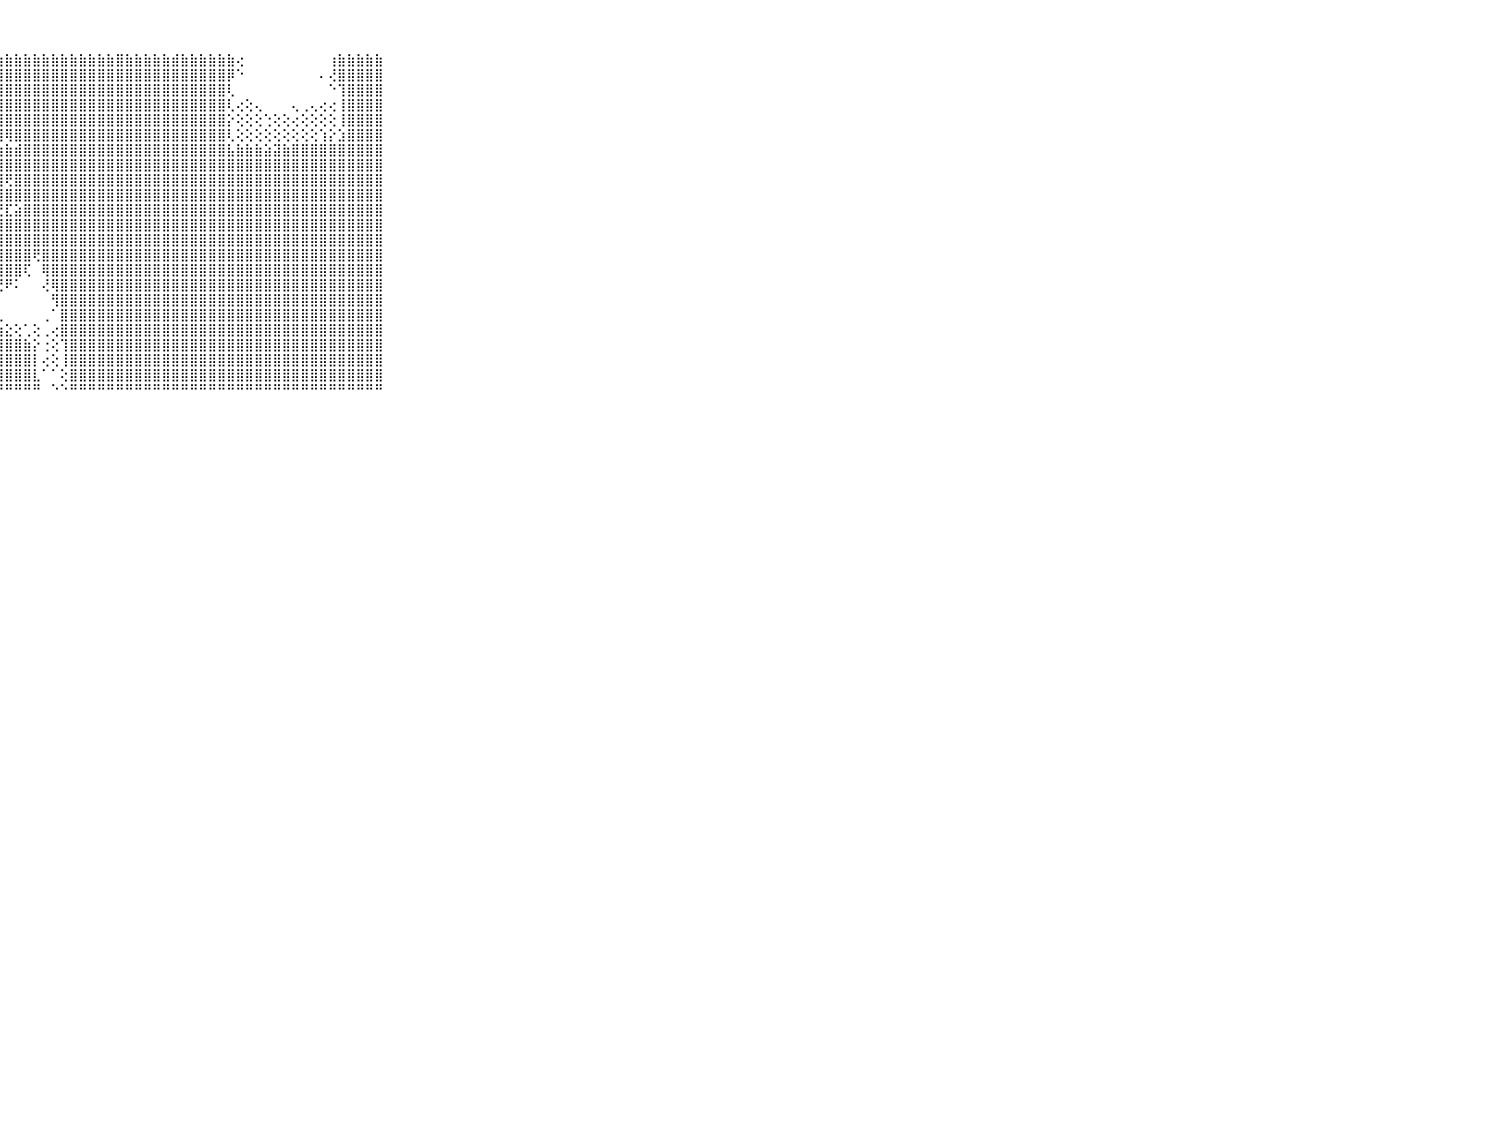

⠀⠀⠀⠀⠀⠀⠀⠀⠀⠀⠀⢔⢕⢔⢄⠀⢄⢰⡶⠕⠀⢀⢀⢄⢔⣔⢰⣷⣷⣷⣷⣷⣷⣷⣷⣷⣷⣷⣷⣷⣿⣷⣷⣷⣷⣷⣾⣷⣷⣷⣷⣷⣷⢔⠀⠀⠀⠀⠀⠀⠀⠀⠀⢰⣷⣷⣷⣷⣷⠀⠀⠀⠀⠀⠀⠀⠀⠀⠀⠀⠀
⠀⠀⠀⠀⠀⠀⠀⠀⠀⠀⠀⡷⢇⢔⢄⢕⢧⡕⢅⢔⢔⢕⢕⡵⣿⣿⣾⣿⣿⣿⣿⣿⣿⣿⣿⣿⣿⣿⣿⣿⣿⣿⣿⣿⣿⣿⣿⣿⣿⣿⣿⣿⡿⠑⠀⠀⠀⠀⠀⠀⠀⠀⠄⢜⣿⣿⣿⣿⣿⠀⠀⠀⠀⠀⠀⠀⠀⠀⠀⠀⠀
⠀⠀⠀⠀⠀⠀⠀⠀⠀⠀⠀⡇⢄⣵⢕⢕⢕⣕⣕⣵⣵⣷⣷⣾⣷⣿⣿⣿⣿⣿⣿⣿⣿⣿⣿⣿⣿⣿⣿⣿⣿⣿⣿⣿⣿⣿⣿⣿⣿⣿⣿⣿⢇⠀⠀⠀⠀⠀⠀⠀⠀⠀⠀⠑⢹⣿⣿⣿⣿⠀⠀⠀⠀⠀⠀⠀⠀⠀⠀⠀⠀
⠀⠀⠀⠀⠀⠀⠀⠀⠀⠀⠀⢹⢔⢕⢕⢹⣿⣿⣿⣿⣿⣿⣿⣿⣿⣿⣿⣿⣿⣿⣿⣿⣿⣿⣿⣿⣿⣿⣿⣿⣿⣿⣿⣿⣿⣿⣿⣿⣿⣿⣿⣿⢇⢔⢕⢄⠀⠀⠀⢄⢀⢄⢔⢔⢸⣿⣿⣿⣿⠀⠀⠀⠀⠀⠀⠀⠀⠀⠀⠀⠀
⠀⠀⠀⠀⠀⠀⠀⠀⠀⠀⠀⢼⡕⢕⢕⢸⣿⣿⣿⣿⣿⣿⣿⣿⣿⣿⣿⣿⣿⣿⣿⣿⣿⣿⣿⣿⣿⣿⣿⣿⣿⣿⣿⣿⣿⣿⣿⣿⣿⣿⣿⣿⡕⢕⢕⢕⢑⢕⢕⢔⢕⢕⢕⢕⢸⣿⣿⣿⣿⠀⠀⠀⠀⠀⠀⠀⠀⠀⠀⠀⠀
⠀⠀⠀⠀⠀⠀⠀⠀⠀⠀⠀⣳⣷⢕⢕⢹⣿⣿⣿⣿⣿⣿⣿⣿⣿⣿⣿⣿⢿⣿⣿⣿⣿⣿⣿⣿⣿⣿⣿⣿⣿⣿⣿⣿⣿⣿⣿⣿⣿⣿⣿⣿⢇⢕⢕⢕⢕⢕⢕⢕⢕⢕⢱⡕⣱⣿⣿⣿⣿⠀⠀⠀⠀⠀⠀⠀⠀⠀⠀⠀⠀
⠀⠀⠀⠀⠀⠀⠀⠀⠀⠀⠀⣿⣿⡇⢑⢕⣿⣿⣿⣿⡿⢿⣿⣿⣿⣿⣿⣷⣷⣾⣿⣿⣿⣿⣿⣿⣿⣿⣿⣿⣿⣿⣿⣿⣿⣿⣿⣿⣿⣿⣿⣿⣧⣷⣷⣷⣵⣽⣷⣿⣿⣿⣿⣿⣿⣿⣿⣿⣿⠀⠀⠀⠀⠀⠀⠀⠀⠀⠀⠀⠀
⠀⠀⠀⠀⠀⠀⠀⠀⠀⠀⠀⣿⣿⣿⣕⢕⢻⣿⣿⣿⣿⣿⣿⣿⣿⣿⣿⣿⣿⣿⣿⣿⣿⣿⣿⣿⣿⣿⣿⣿⣿⣿⣿⣿⣿⣿⣿⣿⣿⣿⣿⣿⣿⣿⣿⣿⣿⣿⣿⣿⣿⣿⣿⣿⣿⣿⣿⣿⣿⠀⠀⠀⠀⠀⠀⠀⠀⠀⠀⠀⠀
⠀⠀⠀⠀⠀⠀⠀⠀⠀⠀⠀⣿⣿⣿⣿⣿⣾⣿⣿⣿⣿⣿⣿⣿⣿⢿⣿⣿⢟⣿⣿⣿⣿⣿⣿⣿⣿⣿⣿⣿⣿⣿⣿⣿⣿⣿⣿⣿⣿⣿⣿⣿⣿⣿⣿⣿⣿⣿⣿⣿⣿⣿⣿⣿⣿⣿⣿⣿⣿⠀⠀⠀⠀⠀⠀⠀⠀⠀⠀⠀⠀
⠀⠀⠀⠀⠀⠀⠀⠀⠀⠀⠀⣿⣿⣿⣿⣿⣿⣿⣿⣿⣿⣿⣿⣿⣿⣿⣿⣿⣿⣿⣿⣿⣿⣿⣿⣿⣿⣿⣿⣿⣿⣿⣿⣿⣿⣿⣿⣿⣿⣿⣿⣿⣿⣿⣿⣿⣿⣿⣿⣿⣿⣿⣿⣿⣿⣿⣿⣿⣿⠀⠀⠀⠀⠀⠀⠀⠀⠀⠀⠀⠀
⠀⠀⠀⠀⠀⠀⠀⠀⠀⠀⠀⣿⣿⣿⣿⣿⣿⣿⣿⣿⣿⣿⣿⣿⢿⢟⣿⣟⣏⣵⣿⣿⣿⣿⣿⣿⣿⣿⣿⣿⣿⣿⣿⣿⣿⣿⣿⣿⣿⣿⣿⣿⣿⣿⣿⣿⣿⣿⣿⣿⣿⣿⣿⣿⣿⣿⣿⣿⣿⠀⠀⠀⠀⠀⠀⠀⠀⠀⠀⠀⠀
⠀⠀⠀⠀⠀⠀⠀⠀⠀⠀⠀⣿⣿⣿⣿⣿⣿⡏⣿⣿⣿⣿⣿⣿⣿⣿⣿⣿⣿⣿⣿⣿⣿⣿⣿⣿⣿⣿⣿⣿⣿⣿⣿⣿⣿⣿⣿⣿⣿⣿⣿⣿⣿⣿⣿⣿⣿⣿⣿⣿⣿⣿⣿⣿⣿⣿⣿⣿⣿⠀⠀⠀⠀⠀⠀⠀⠀⠀⠀⠀⠀
⠀⠀⠀⠀⠀⠀⠀⠀⠀⠀⠀⣿⣿⣿⣿⣿⣿⣿⣽⣿⣿⣿⣿⣿⣿⣿⣿⣿⣿⣿⣿⣿⣿⣿⣿⣿⣿⣿⣿⣿⣿⣿⣿⣿⣿⣿⣿⣿⣿⣿⣿⣿⣿⣿⣿⣿⣿⣿⣿⣿⣿⣿⣿⣿⣿⣿⣿⣿⣿⠀⠀⠀⠀⠀⠀⠀⠀⠀⠀⠀⠀
⠀⠀⠀⠀⠀⠀⠀⠀⠀⠀⠀⣽⣿⣿⣿⣿⣿⣿⣿⣿⢿⣿⣿⣿⣿⣿⣿⣿⣿⣿⣿⢟⣿⣿⣿⣿⣿⣿⣿⣿⣿⣿⣿⣿⣿⣿⣿⣿⣿⣿⣿⣿⣿⣿⣿⣿⣿⣿⣿⣿⣿⣿⣿⣿⣿⣿⣿⣿⣿⠀⠀⠀⠀⠀⠀⠀⠀⠀⠀⠀⠀
⠀⠀⠀⠀⠀⠀⠀⠀⠀⠀⠀⣿⣿⣿⣿⣿⣿⣿⣿⣿⣷⣜⢻⢿⣿⣿⣿⣿⣿⣿⢏⠀⢿⣿⣿⣿⣿⣿⣿⣿⣿⣿⣿⣿⣿⣿⣿⣿⣿⣿⣿⣿⣿⣿⣿⣿⣿⣿⣿⣿⣿⣿⣿⣿⣿⣿⣿⣿⣿⠀⠀⠀⠀⠀⠀⠀⠀⠀⠀⠀⠀
⠀⠀⠀⠀⠀⠀⠀⠀⠀⠀⠀⣿⣿⣿⣿⣿⣿⣿⣿⣿⣿⣿⣧⢕⢕⢝⢝⢟⠟⠅⠀⠀⢜⢿⣿⣿⣿⣿⣿⣿⣿⣿⣿⣿⣿⣿⣿⣿⣿⣿⣿⣿⣿⣿⣿⣿⣿⣿⣿⣿⣿⣿⣿⣿⣿⣿⣿⣿⣿⠀⠀⠀⠀⠀⠀⠀⠀⠀⠀⠀⠀
⠀⠀⠀⠀⠀⠀⠀⠀⠀⠀⠀⣿⣿⣿⣿⣿⣿⣿⣿⣿⣿⣿⣿⣷⡕⢕⠅⠀⠀⠀⠀⠀⠀⢻⣿⣿⣿⣿⣿⣿⣿⣿⣿⣿⣿⣿⣿⣿⣿⣿⣿⣿⣿⣿⣿⣿⣿⣿⣿⣿⣿⣿⣿⣿⣿⣿⣿⣿⣿⠀⠀⠀⠀⠀⠀⠀⠀⠀⠀⠀⠀
⠀⠀⠀⠀⠀⠀⠀⠀⠀⠀⠀⣿⣿⣿⣿⣿⣿⣿⣿⣿⣿⣿⣿⣿⣷⡕⢁⢅⠀⠀⠀⠀⢀⠁⣿⣿⣿⣿⣿⣿⣿⣿⣿⣿⣿⣿⣿⣿⣿⣿⣿⣿⣿⣿⣿⣿⣿⣿⣿⣿⣿⣿⣿⣿⣿⣿⣿⣿⣿⠀⠀⠀⠀⠀⠀⠀⠀⠀⠀⠀⠀
⠀⠀⠀⠀⠀⠀⠀⠀⠀⠀⠀⣿⣿⣿⣿⣿⣿⣿⣿⣿⣿⣿⣿⣿⣿⣿⣦⣵⣕⢕⢁⢕⢀⢔⣿⣿⣿⣿⣿⣿⣿⣿⣿⣿⣿⣿⣿⣿⣿⣿⣿⣿⣿⣿⣿⣿⣿⣿⣿⣿⣿⣿⣿⣿⣿⣿⣿⣿⣿⠀⠀⠀⠀⠀⠀⠀⠀⠀⠀⠀⠀
⠀⠀⠀⠀⠀⠀⠀⠀⠀⠀⠀⣿⣿⣿⣿⣿⣿⣿⣿⣿⣿⣿⣿⣿⣿⣿⣿⣿⣿⣿⣷⡕⢐⢕⢹⣿⣿⣿⣿⣿⣿⣿⣿⣿⣿⣿⣿⣿⣿⣿⣿⣿⣿⣿⣿⣿⣿⣿⣿⣿⣿⣿⣿⣿⣿⣿⣿⣿⣿⠀⠀⠀⠀⠀⠀⠀⠀⠀⠀⠀⠀
⠀⠀⠀⠀⠀⠀⠀⠀⠀⠀⠀⣿⣿⣿⣿⣿⣿⣿⣿⣿⣿⣿⣿⣿⣿⣿⣿⣿⣿⣿⣿⡇⢔⢕⢸⣿⣿⣿⣿⣿⣿⣿⣿⣿⣿⣿⣿⣿⣿⣿⣿⣿⣿⣿⣿⣿⣿⣿⣿⣿⣿⣿⣿⣿⣿⣿⣿⣿⣿⠀⠀⠀⠀⠀⠀⠀⠀⠀⠀⠀⠀
⠀⠀⠀⠀⠀⠀⠀⠀⠀⠀⠀⣿⣿⣿⣿⣿⣿⣿⣿⣿⣿⣿⣿⣿⣿⣿⣿⣿⣿⣿⣿⣇⠁⠁⢕⣿⣿⣿⣿⣿⣿⣿⣿⣿⣿⣿⣿⣿⣿⣿⣿⣿⣿⣿⣿⣿⣿⣿⣿⣿⣿⣿⣿⣿⣿⣿⣿⣿⣿⠀⠀⠀⠀⠀⠀⠀⠀⠀⠀⠀⠀
⠀⠀⠀⠀⠀⠀⠀⠀⠀⠀⠀⠛⠛⠛⠛⠛⠛⠛⠛⠛⠛⠛⠛⠛⠛⠛⠛⠛⠛⠛⠛⠛⠀⠑⠑⠛⠛⠛⠛⠛⠛⠛⠛⠛⠛⠛⠛⠛⠛⠛⠛⠛⠛⠛⠛⠛⠛⠛⠛⠛⠛⠛⠛⠛⠛⠛⠛⠛⠛⠀⠀⠀⠀⠀⠀⠀⠀⠀⠀⠀⠀